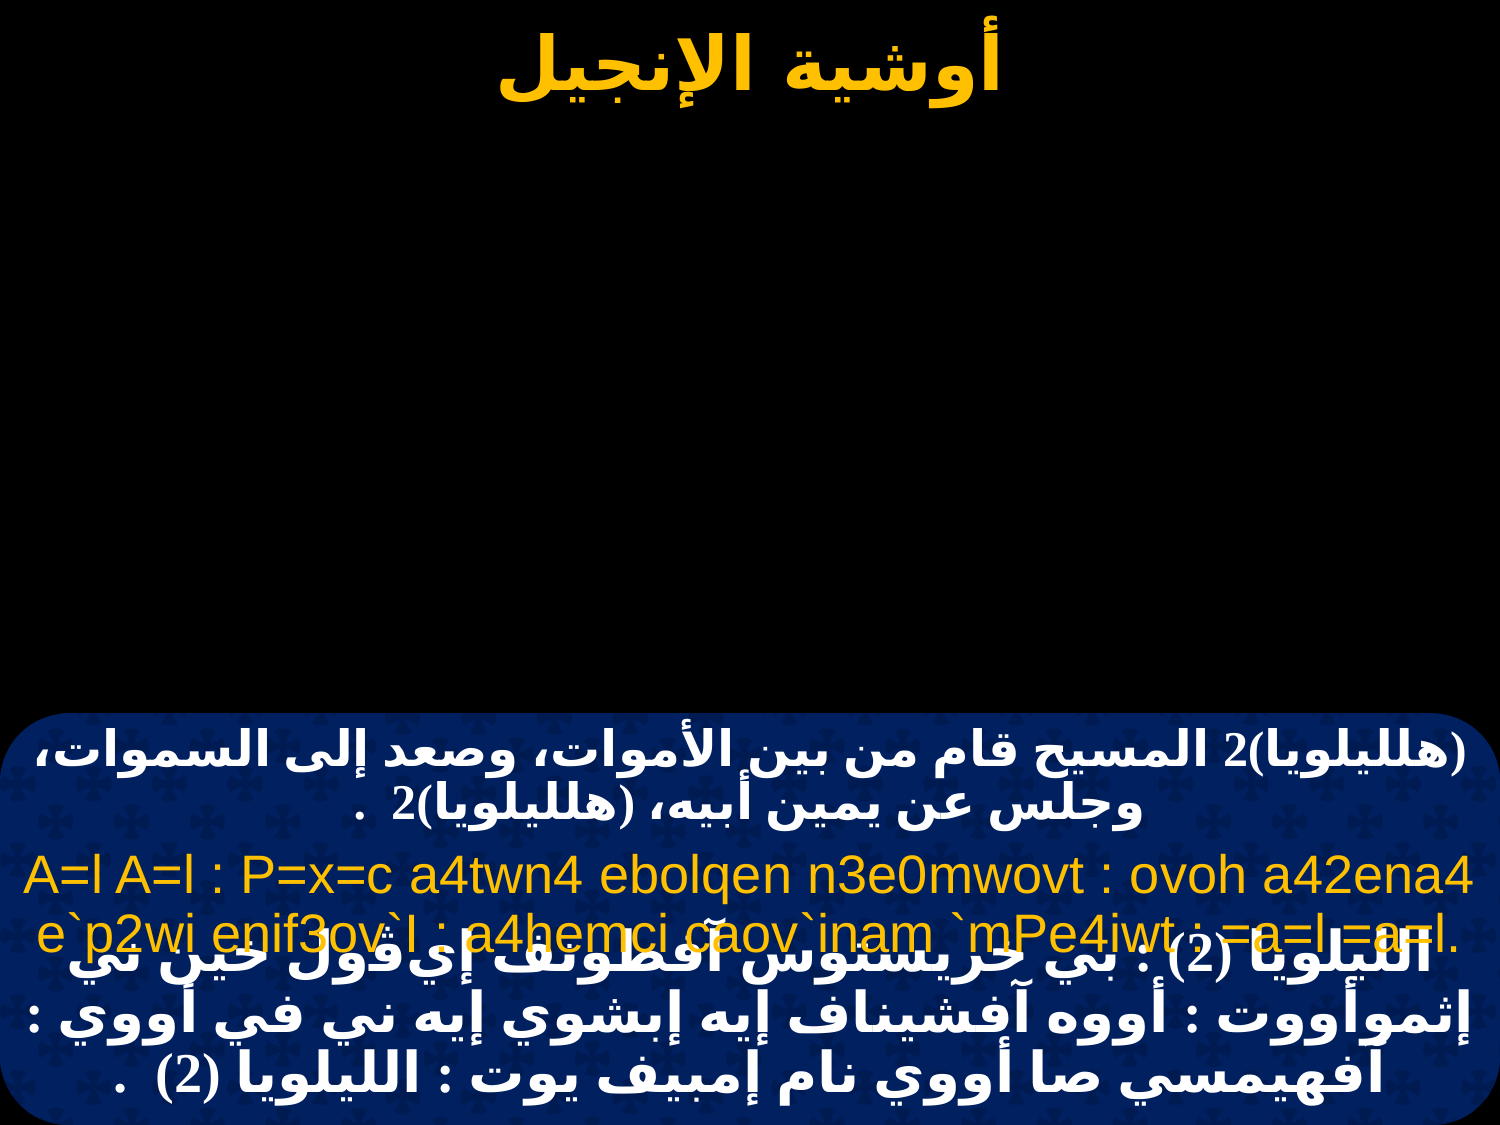

# (هلليلويا)2 المسيح قام من بين الأموات، وصعد إلى السموات، وجلس عن يمين أبيه، (هلليلويا)2  .
A=l A=l : P=x=c a4twn4 ebolqen n3e0mwovt : ovoh a42ena4 e`p2wi enif3ov`I : a4hemci caov`inam `mPe4iwt : =a=l =a=l.
الليلويا (2) : بي خريستوس آفطونف إيﭬول خين ني إثموأووت : أووه آفشيناف إيه إبشوي إيه ني في أووي : آفهيمسي صا أووي نام إمبيف يوت : الليلويا (2)  .